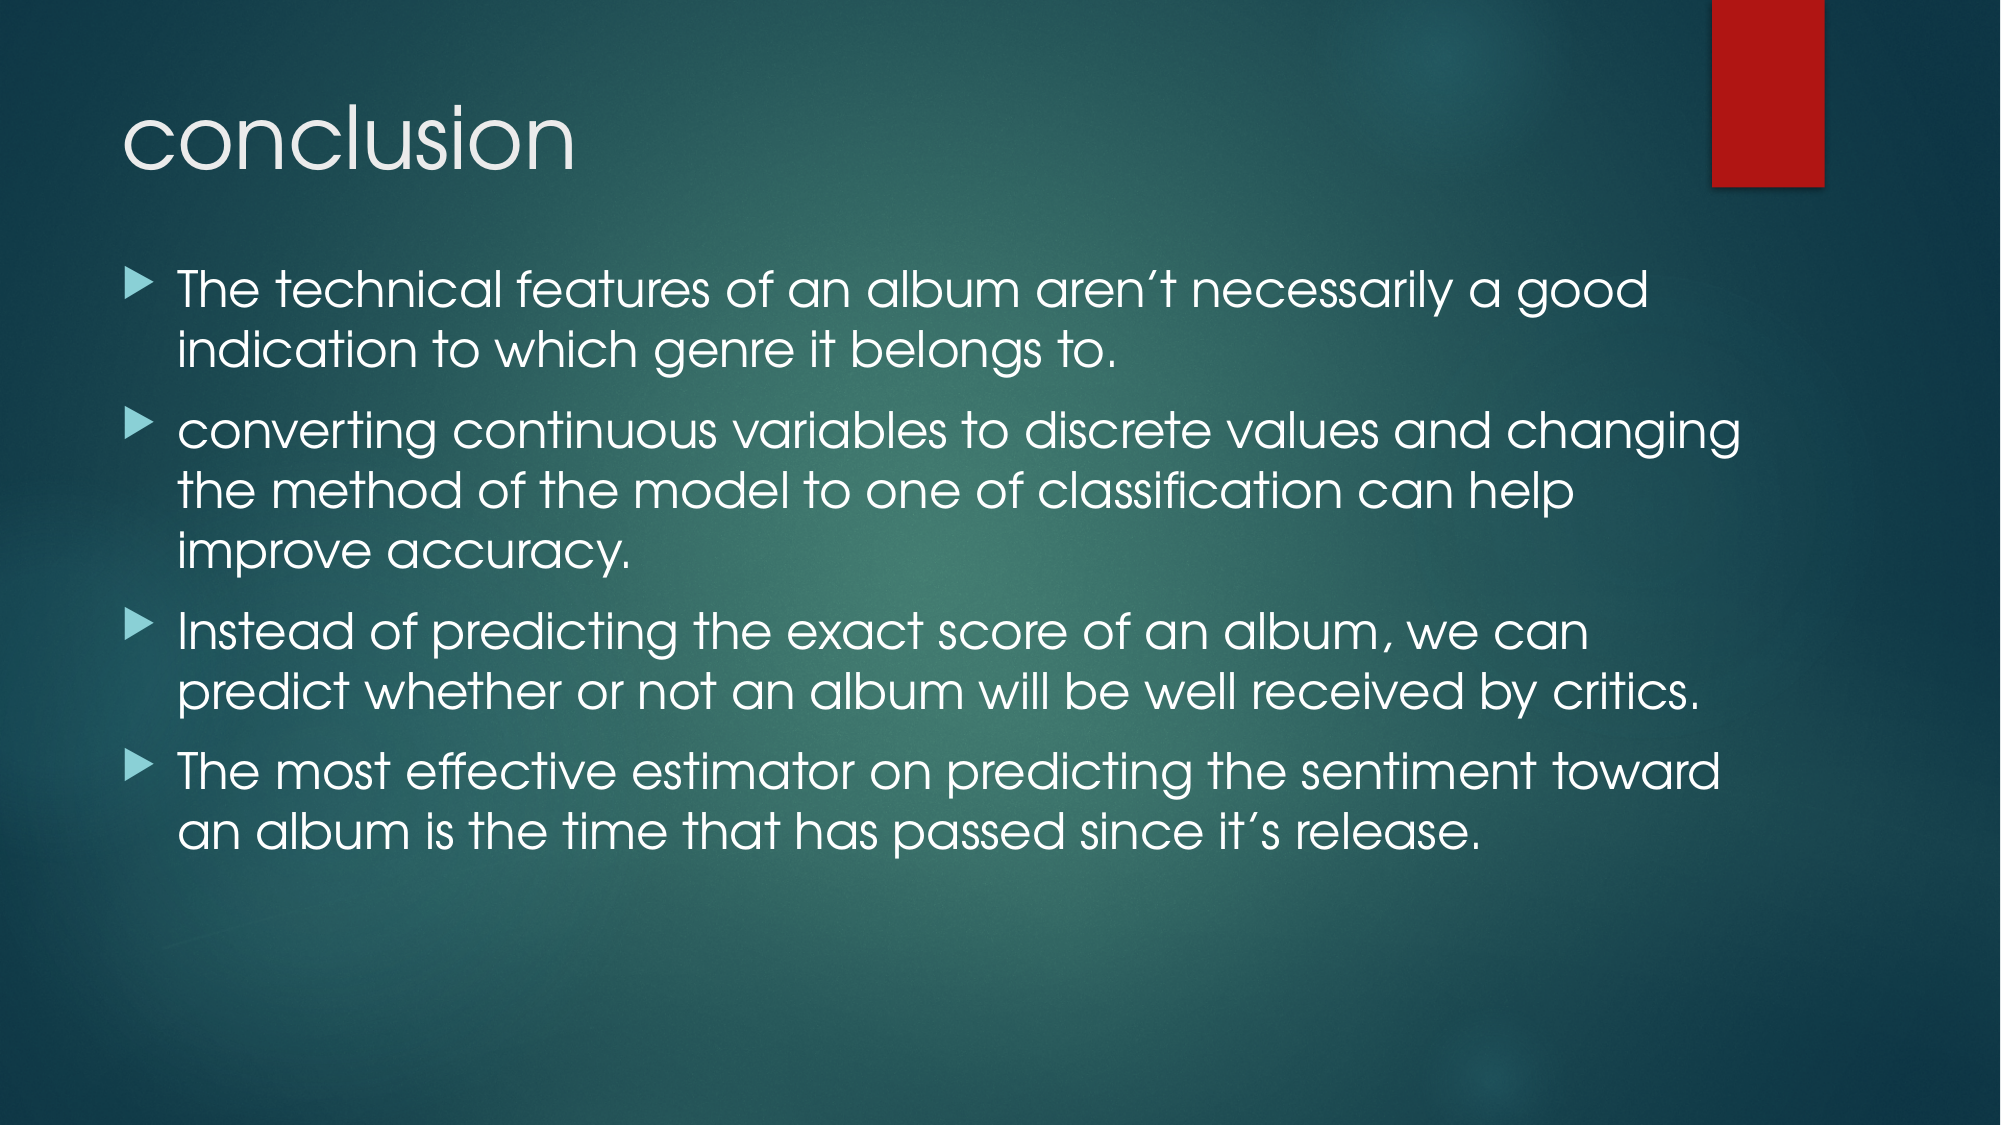

# conclusion
The technical features of an album aren’t necessarily a good indication to which genre it belongs to.
converting continuous variables to discrete values and changing the method of the model to one of classification can help improve accuracy.
Instead of predicting the exact score of an album, we can predict whether or not an album will be well received by critics.
The most effective estimator on predicting the sentiment toward an album is the time that has passed since it’s release.